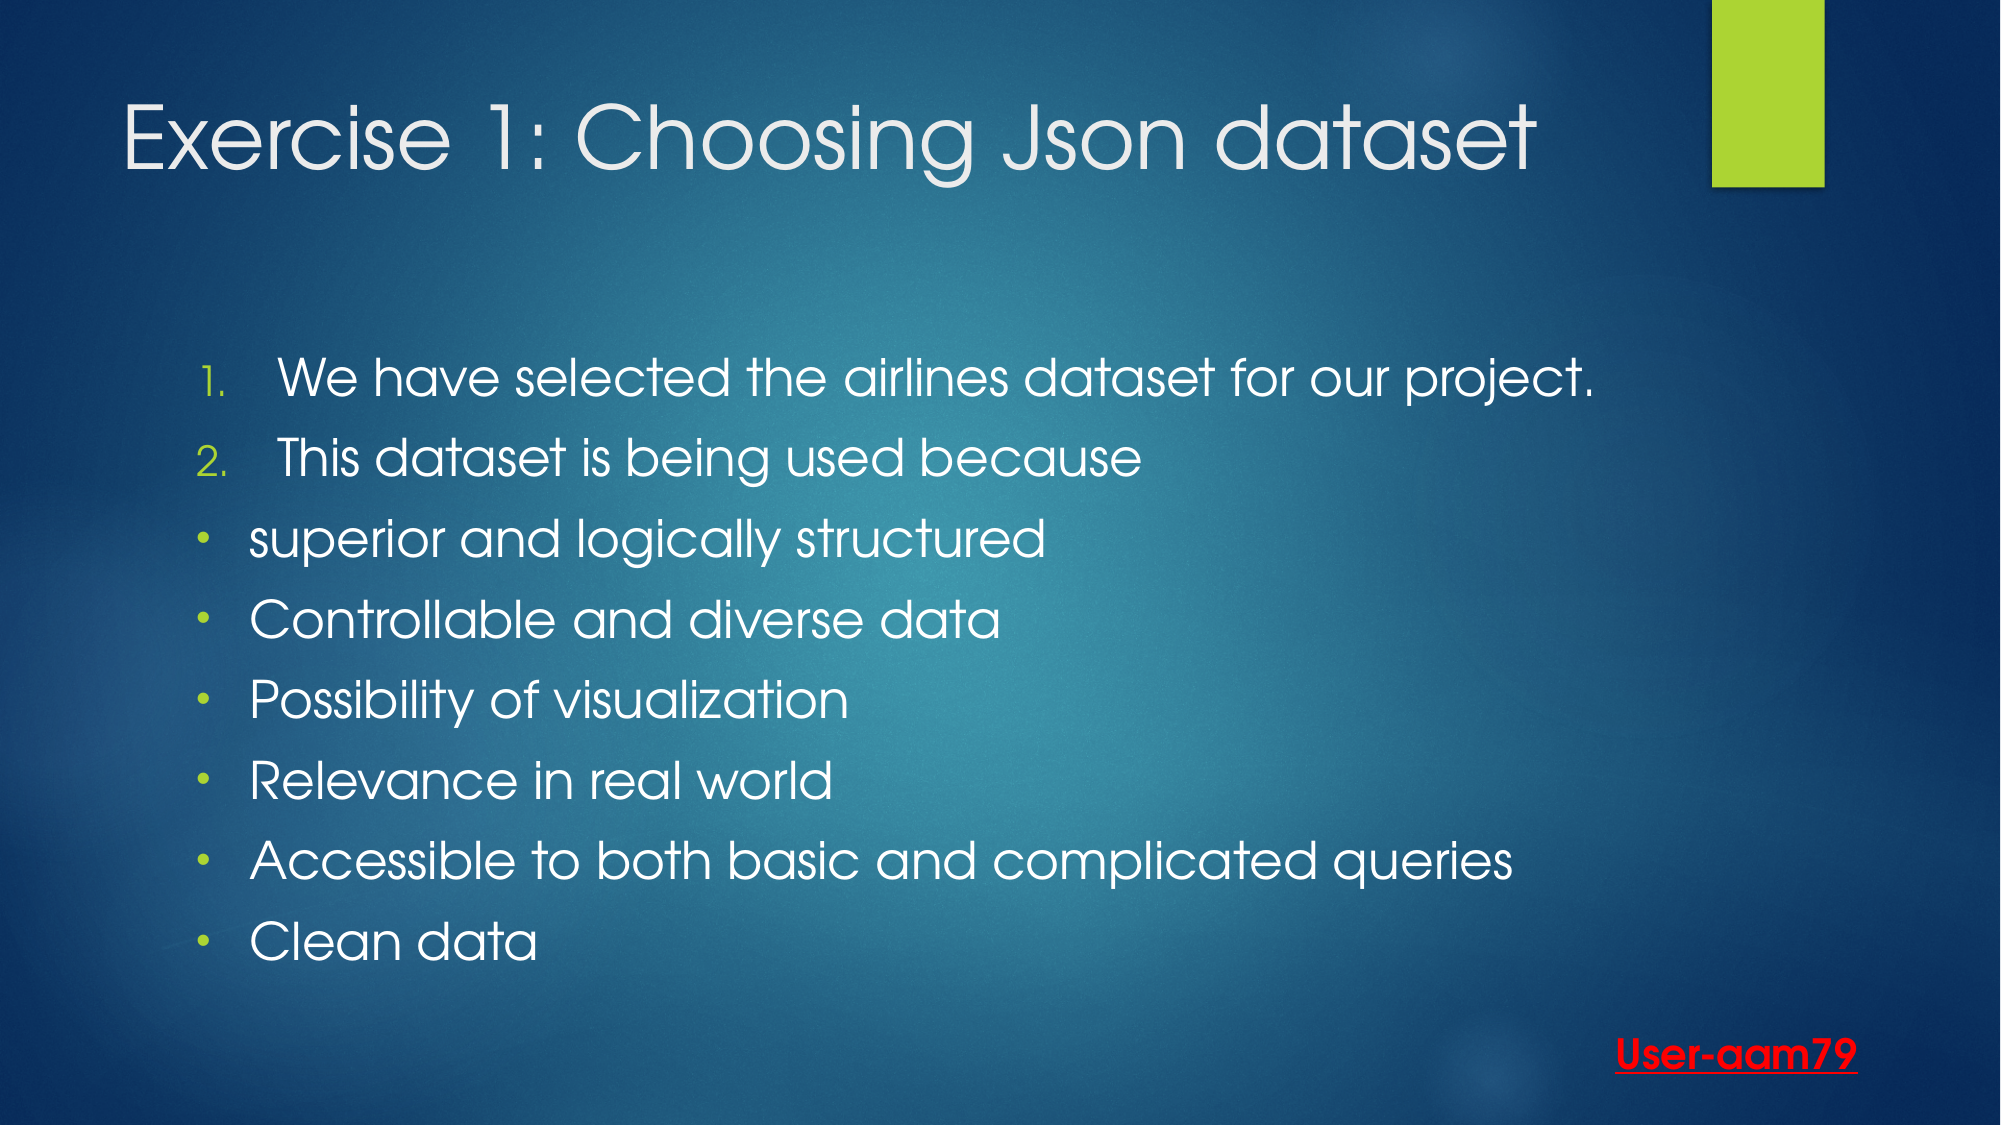

# Exercise 1: Choosing Json dataset
We have selected the airlines dataset for our project.
This dataset is being used because
superior and logically structured
Controllable and diverse data
Possibility of visualization
Relevance in real world
Accessible to both basic and complicated queries
Clean data

User-aam79